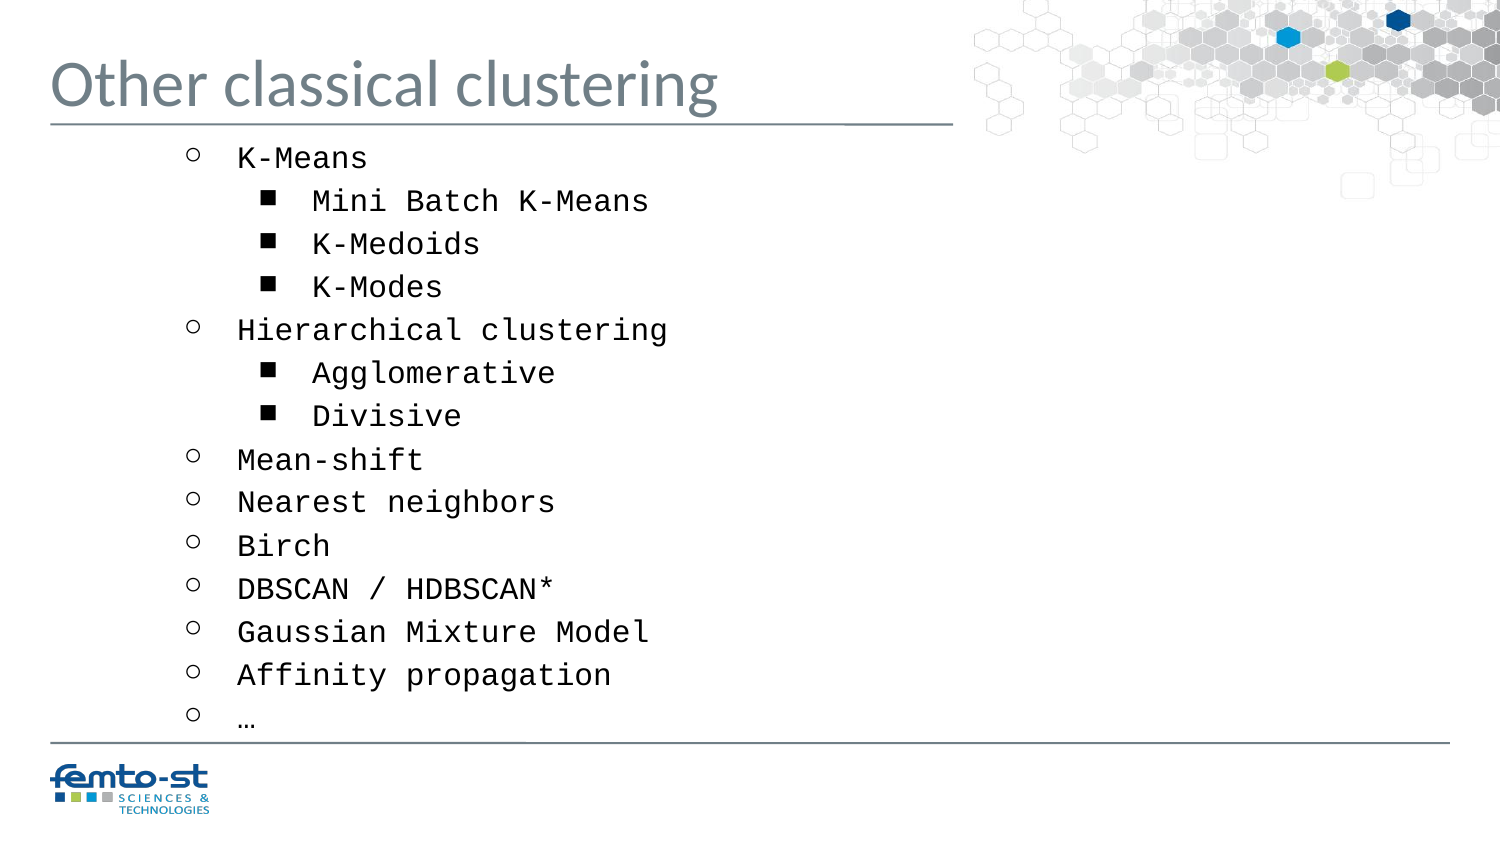

Other classical clustering
K-Means
Mini Batch K-Means
K-Medoids
K-Modes
Hierarchical clustering
Agglomerative
Divisive
Mean-shift
Nearest neighbors
Birch
DBSCAN / HDBSCAN*
Gaussian Mixture Model
Affinity propagation
…